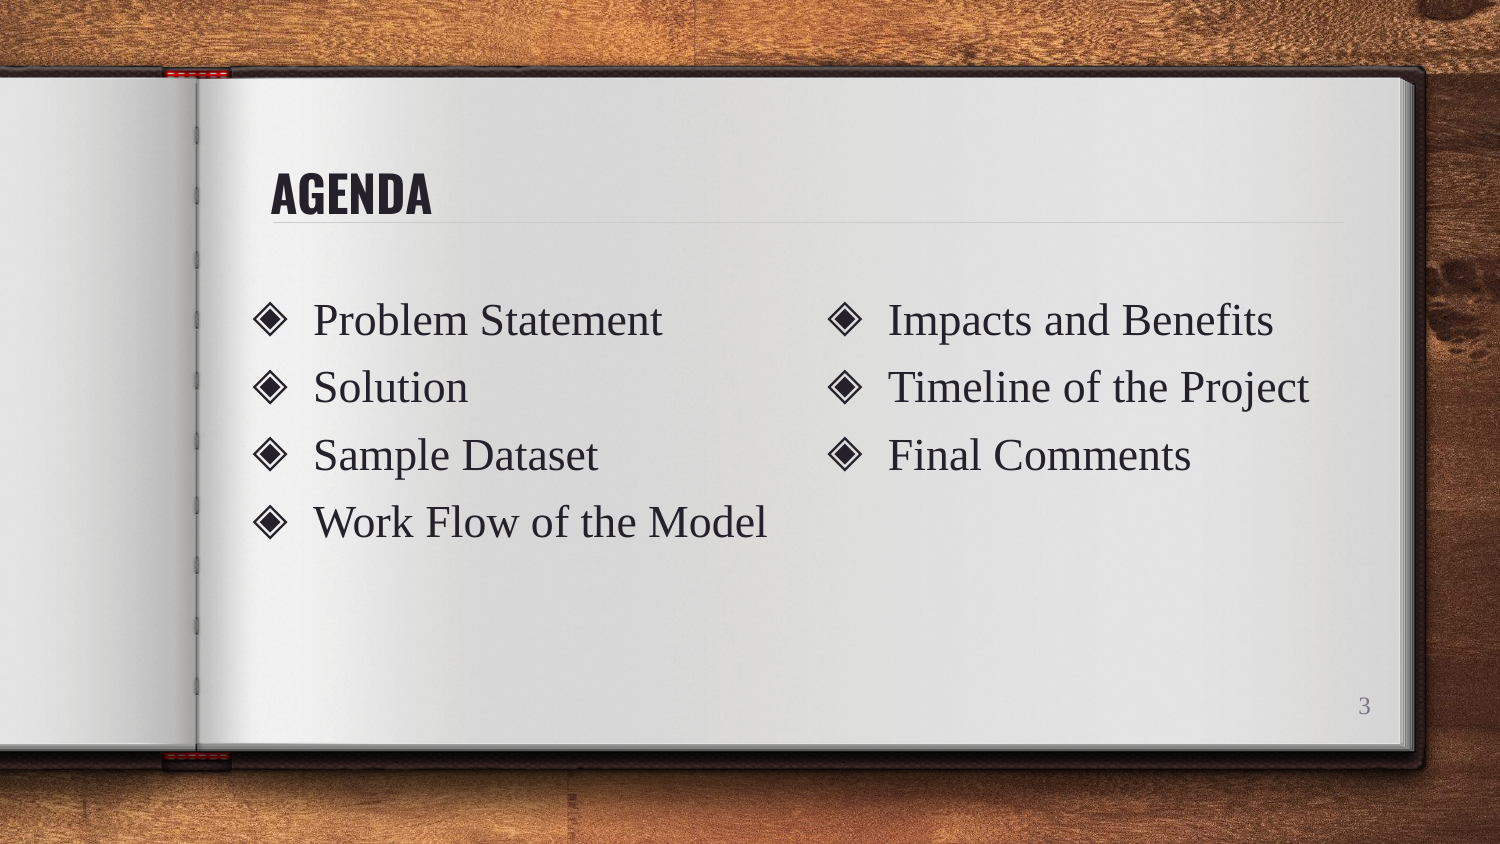

# AGENDA
Problem Statement
Solution
Sample Dataset
Work Flow of the Model
Impacts and Benefits
Timeline of the Project
Final Comments
3